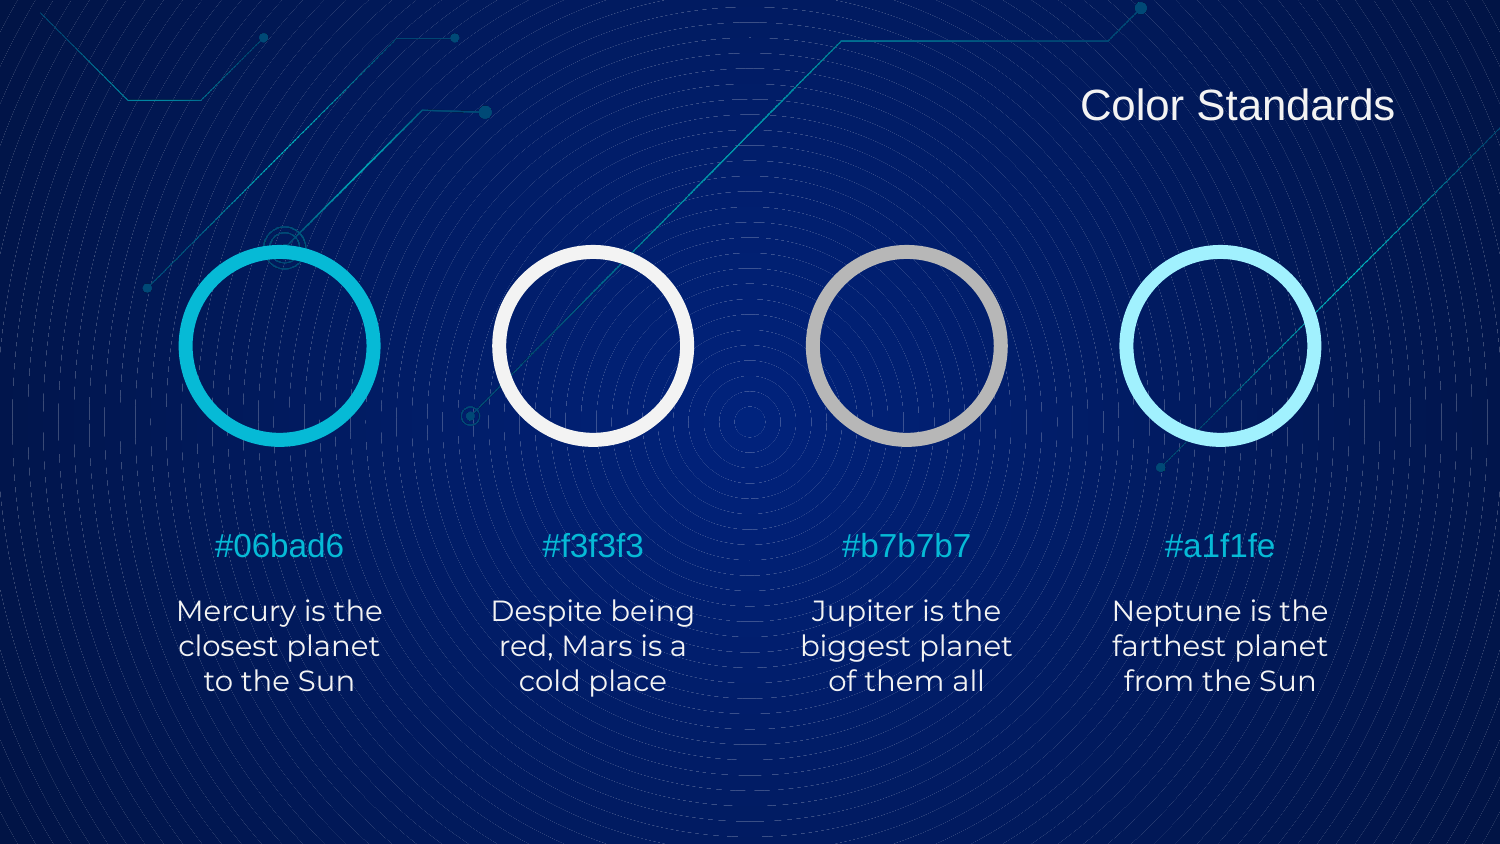

# Color Standards

#06bad6
#f3f3f3
#b7b7b7
#a1f1fe
Mercury is the closest planet to the Sun
Despite being red, Mars is a cold place

Jupiter is the biggest planet of them all

Neptune is the farthest planet from the Sun